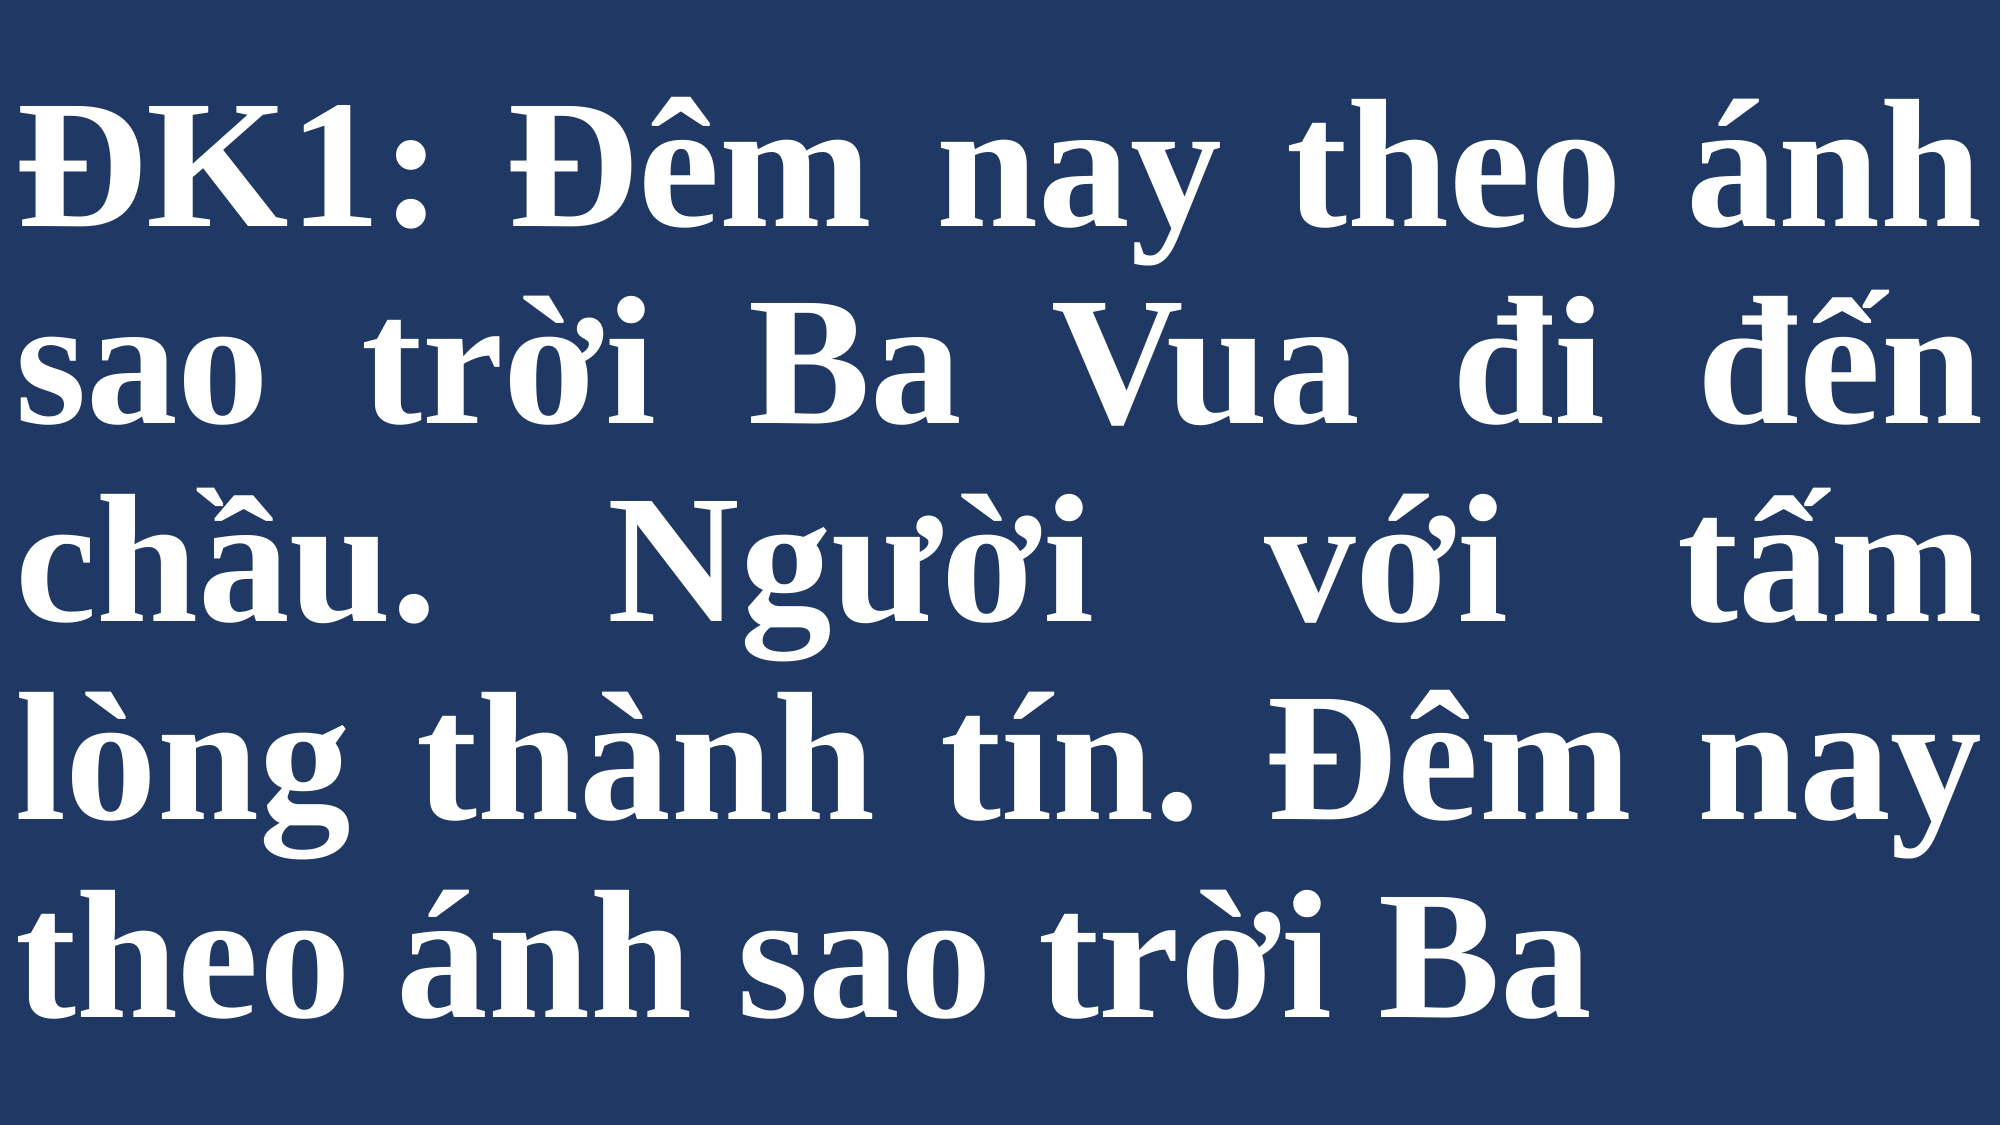

# ĐK1: Đêm nay theo ánh sao trời Ba Vua đi đến chầu. Người với tấm lòng thành tín. Đêm nay theo ánh sao trời Ba